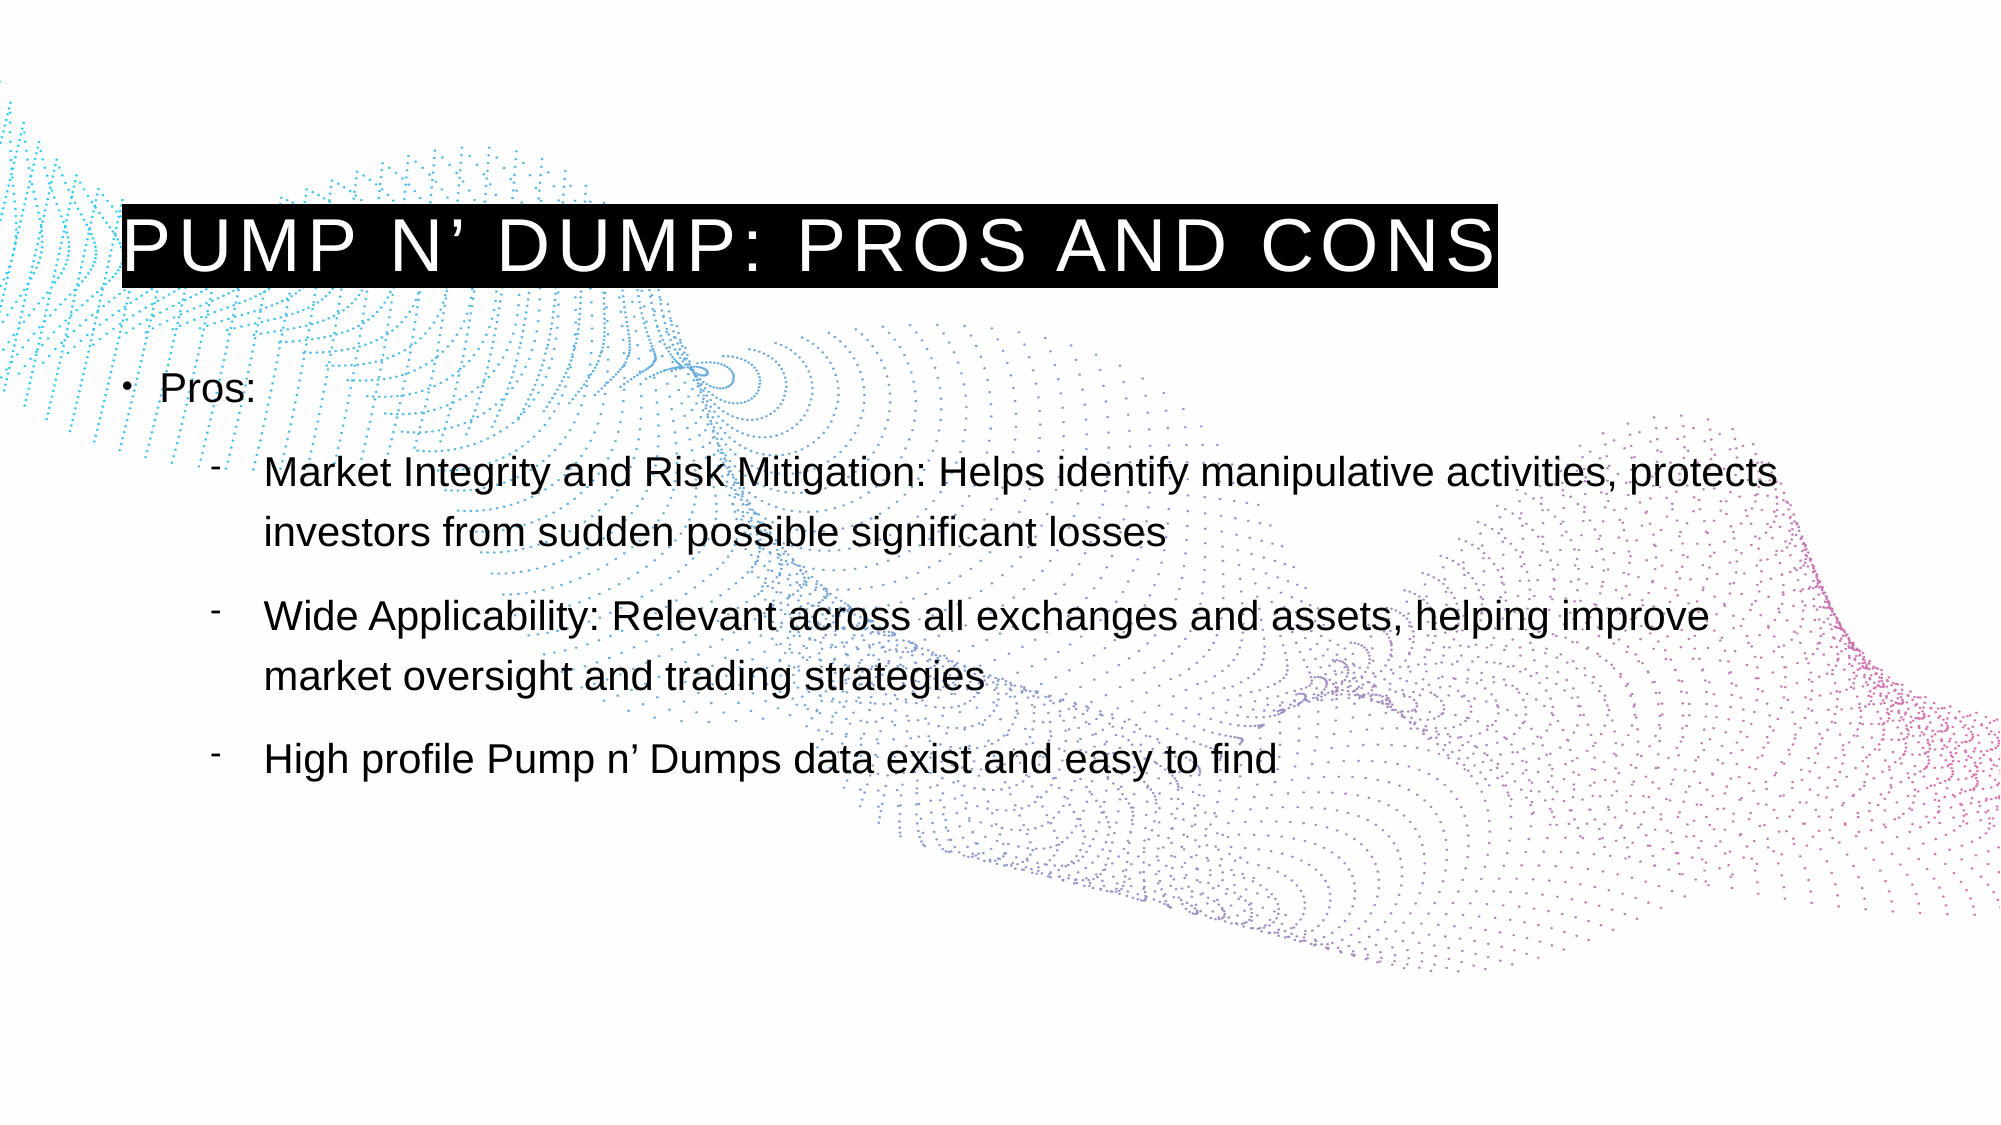

# Pump n’ Dump: Pros and Cons
Pros:
Market Integrity and Risk Mitigation: Helps identify manipulative activities, protects investors from sudden possible significant losses
Wide Applicability: Relevant across all exchanges and assets, helping improve market oversight and trading strategies
High profile Pump n’ Dumps data exist and easy to find